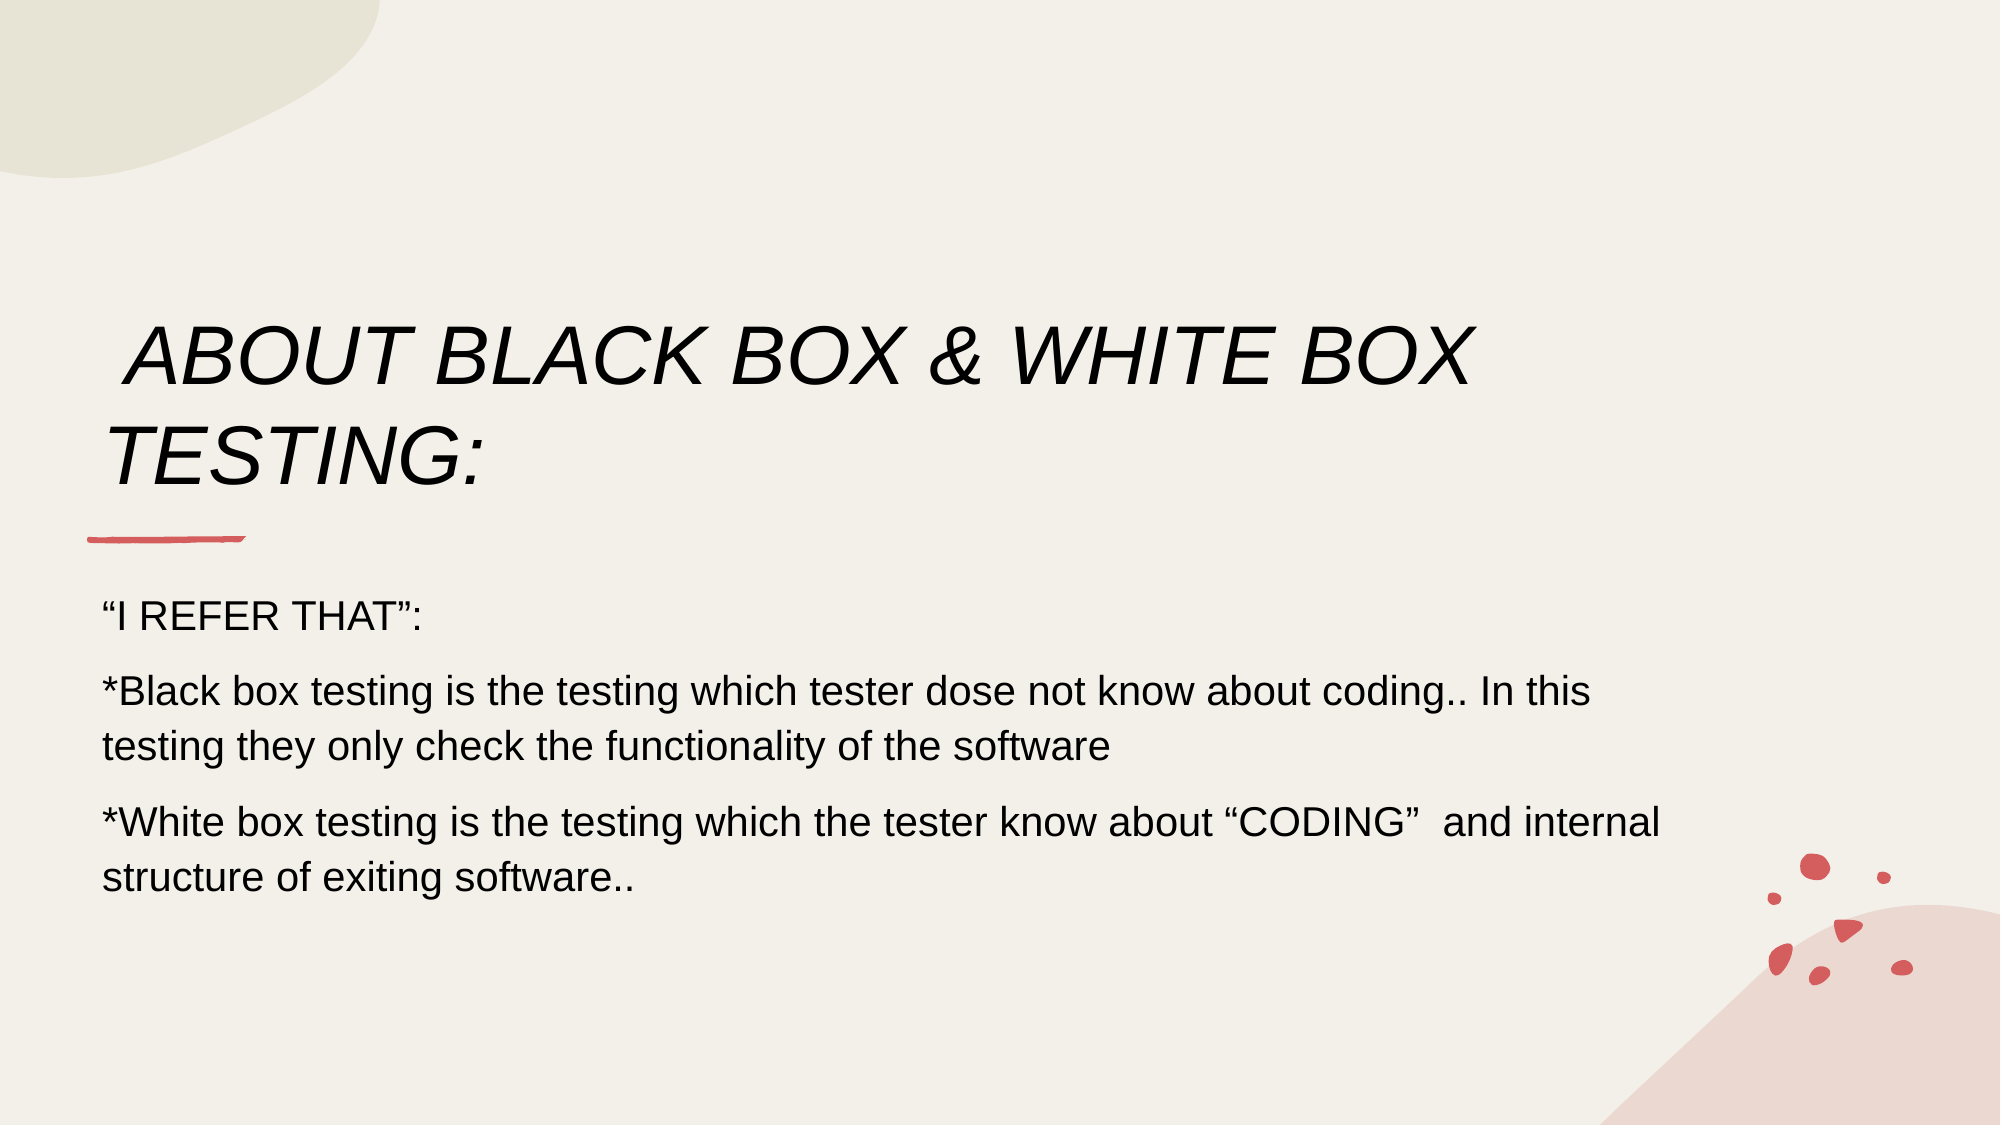

# ABOUT BLACK BOX & WHITE BOX TESTING:
“I REFER THAT”:
*Black box testing is the testing which tester dose not know about coding.. In this testing they only check the functionality of the software
*White box testing is the testing which the tester know about “CODING”  and internal structure of exiting software..